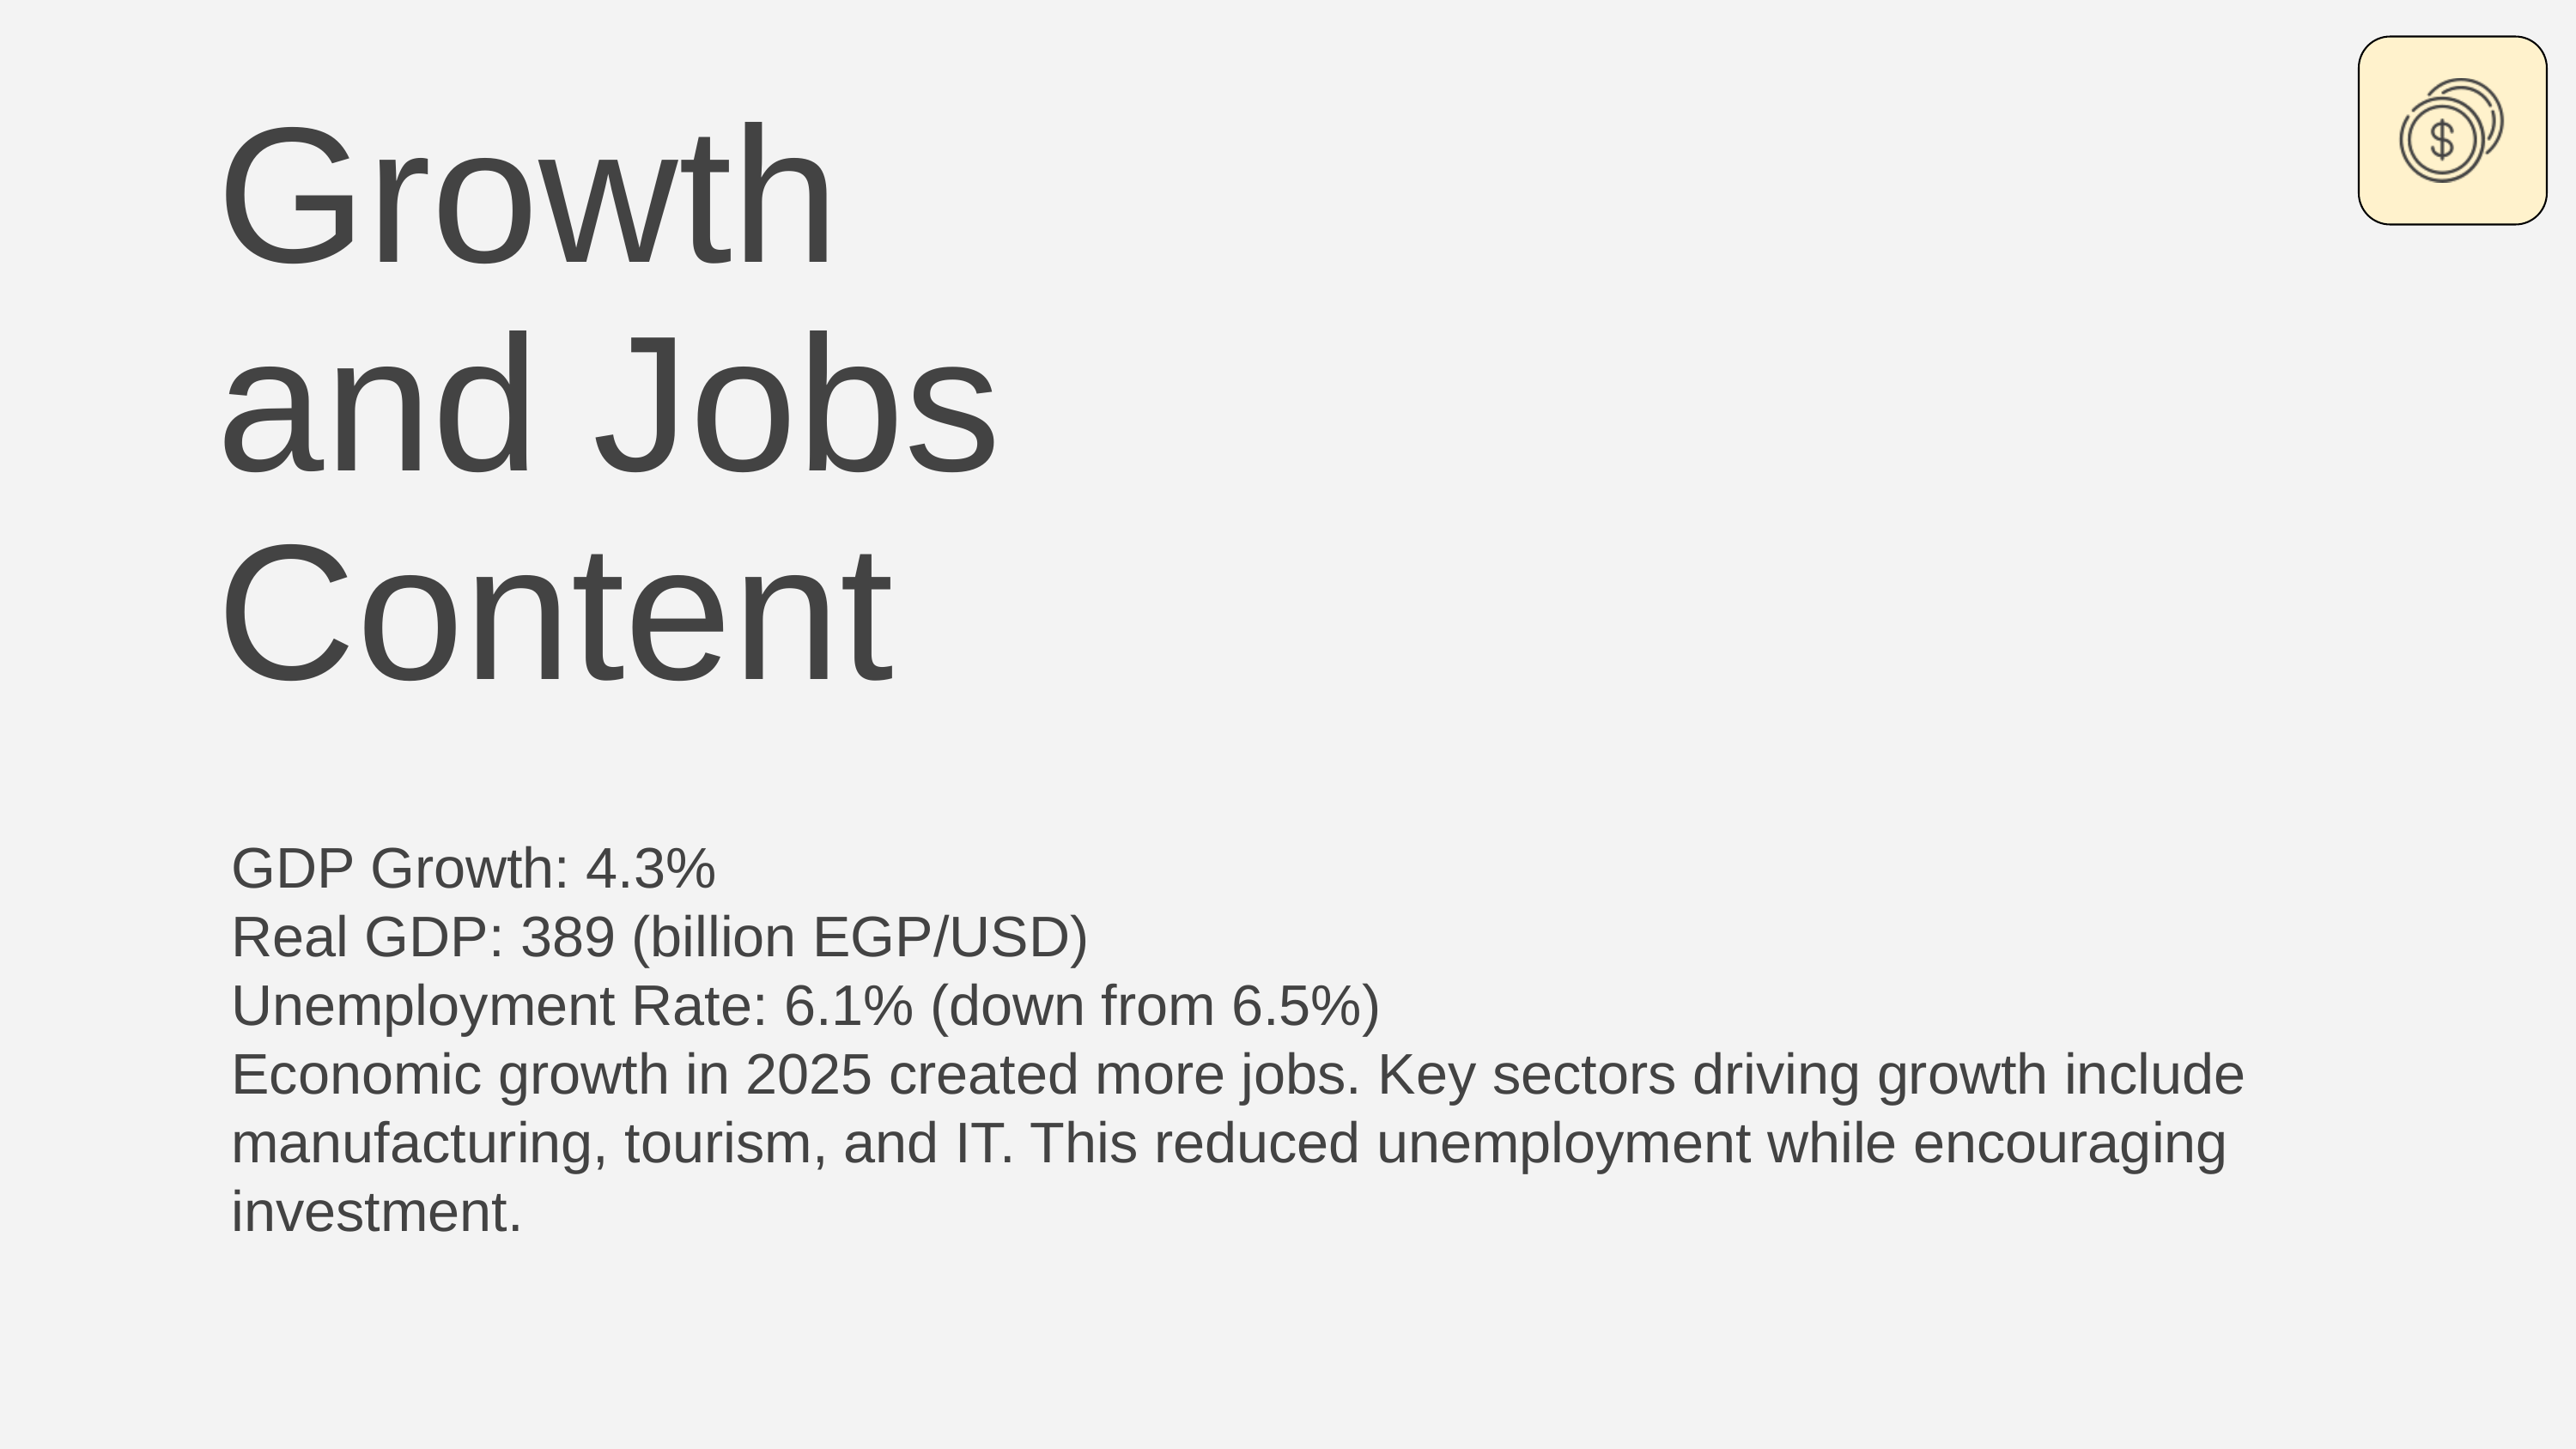

Growth and Jobs Content

GDP Growth: 4.3%
Real GDP: 389 (billion EGP/USD)
Unemployment Rate: 6.1% (down from 6.5%)
Economic growth in 2025 created more jobs. Key sectors driving growth include manufacturing, tourism, and IT. This reduced unemployment while encouraging investment.